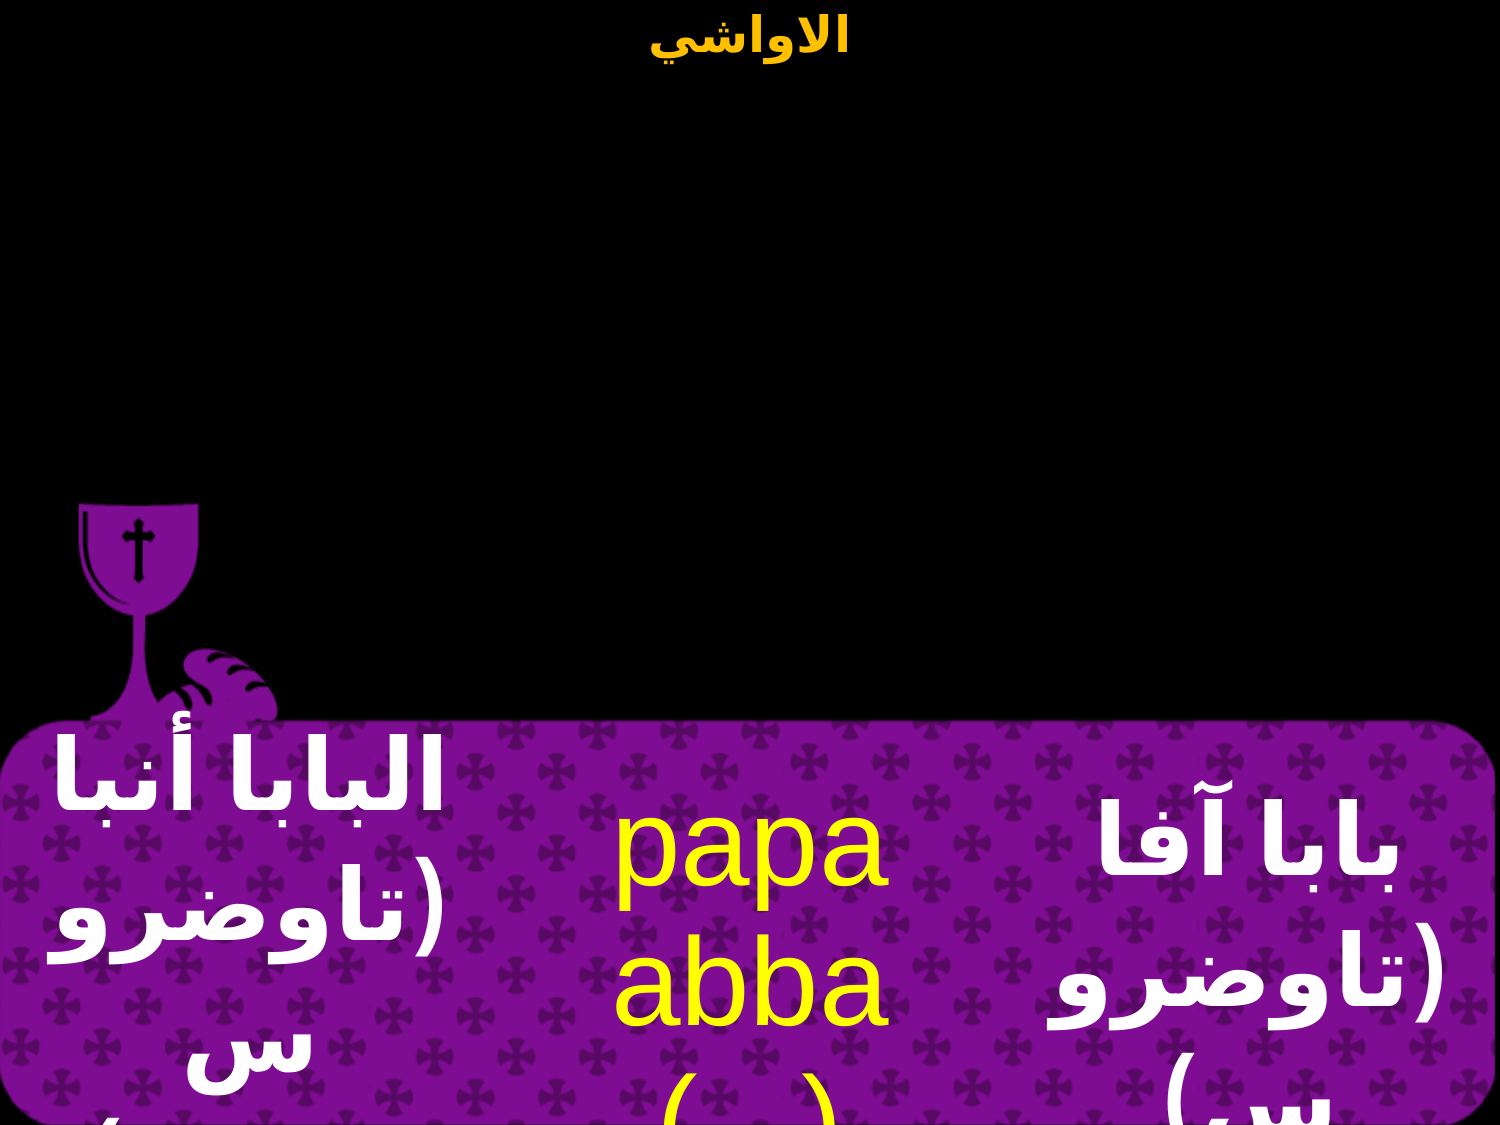

| البابا أنبا (تاوضروس الثانى) | papa abba (...) | بابا آفا (تاوضروس) |
| --- | --- | --- |